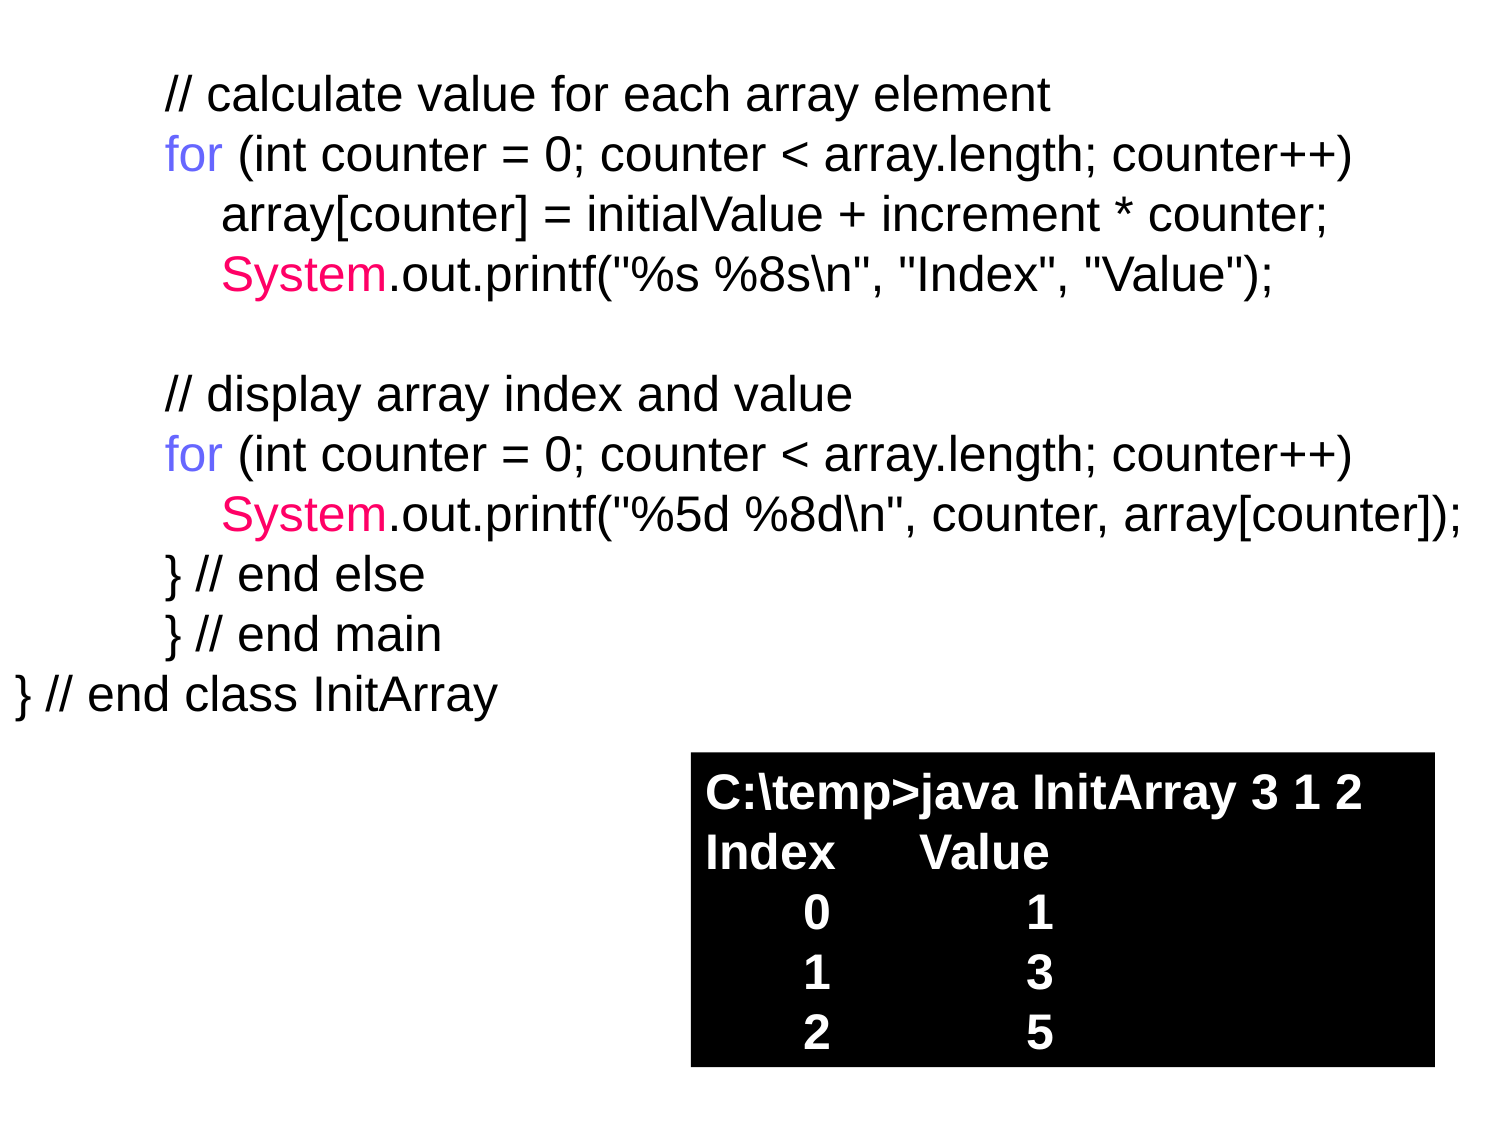

// calculate value for each array element
	for (int counter = 0; counter < array.length; counter++)
	    array[counter] = initialValue + increment * counter;
	    System.out.printf("%s %8s\n", "Index", "Value");

	// display array index and value
	for (int counter = 0; counter < array.length; counter++)
	    System.out.printf("%5d %8d\n", counter, array[counter]);
	} // end else
	} // end main
} // end class InitArray
C:\temp>java InitArray 3 1 2
Index      Value
       0              1
       1              3
       2              5